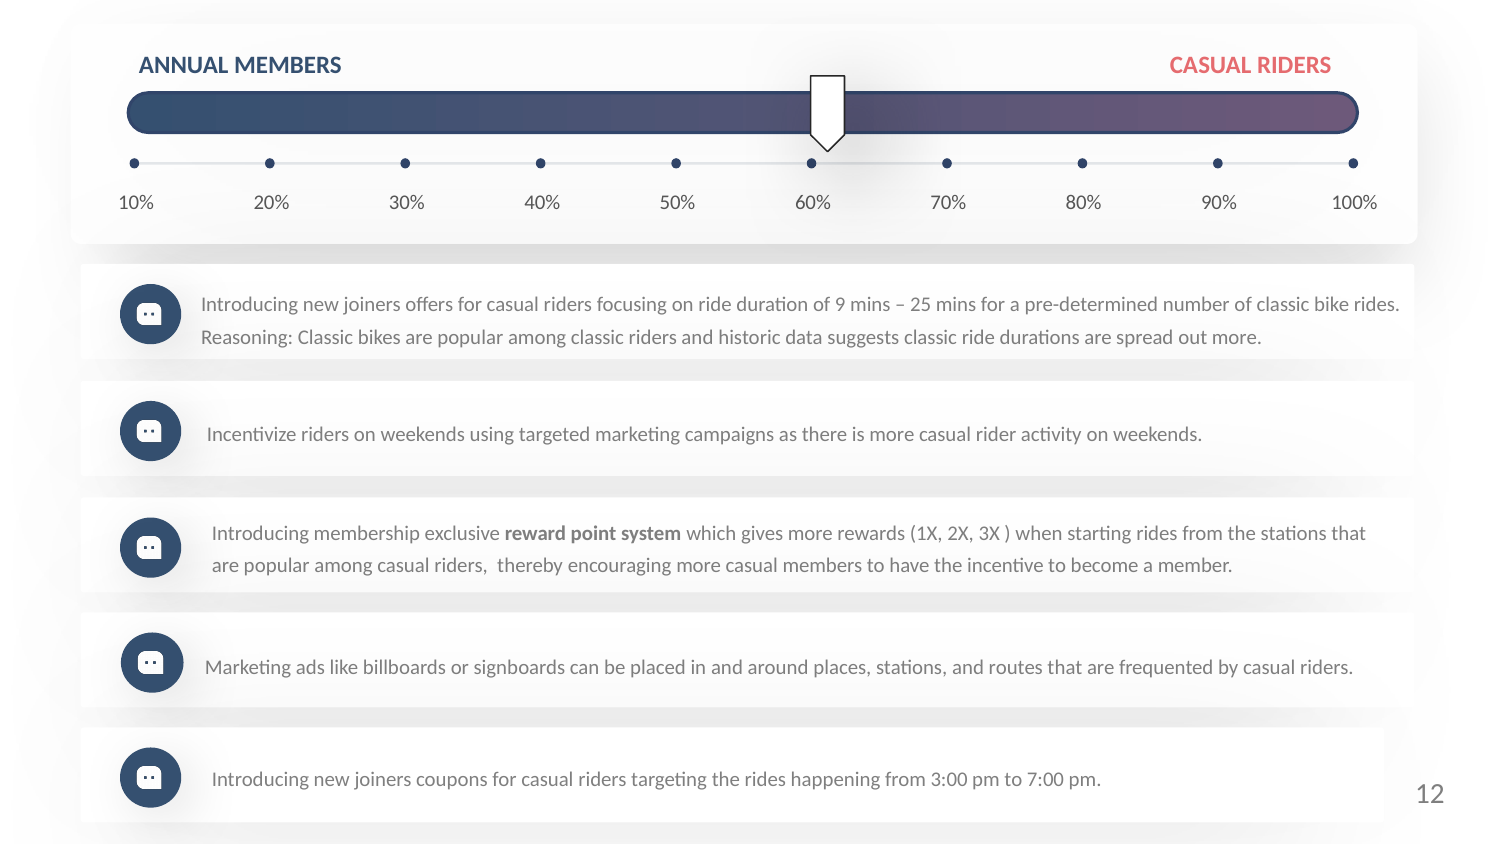

CASUAL RIDERS
ANNUAL MEMBERS

100%
10%
20%
30%
40%
50%
60%
70%
80%
90%

Introducing new joiners offers for casual riders focusing on ride duration of 9 mins – 25 mins for a pre-determined number of classic bike rides. Reasoning: Classic bikes are popular among classic riders and historic data suggests classic ride durations are spread out more.

Incentivize riders on weekends using targeted marketing campaigns as there is more casual rider activity on weekends.

Introducing membership exclusive reward point system which gives more rewards (1X, 2X, 3X ) when starting rides from the stations that are popular among casual riders,  thereby encouraging more casual members to have the incentive to become a member.

Marketing ads like billboards or signboards can be placed in and around places, stations, and routes that are frequented by casual riders.

Introducing new joiners coupons for casual riders targeting the rides happening from 3:00 pm to 7:00 pm.